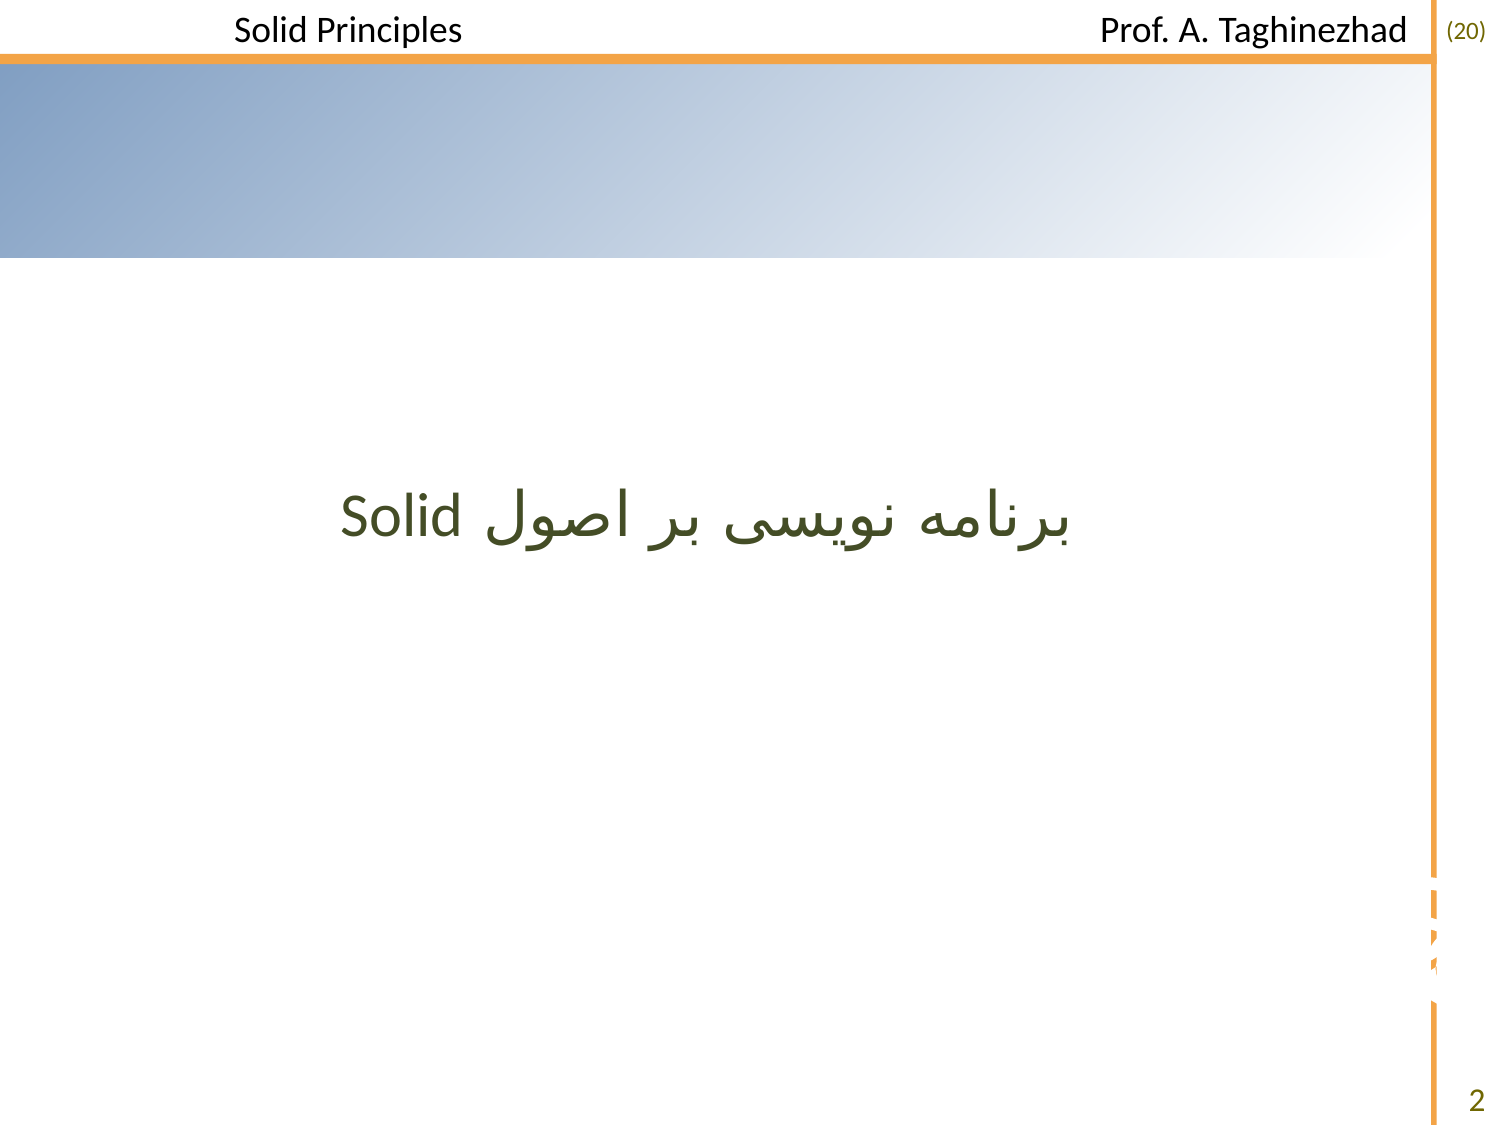

# برنامه نویسی بر اصول Solid
2